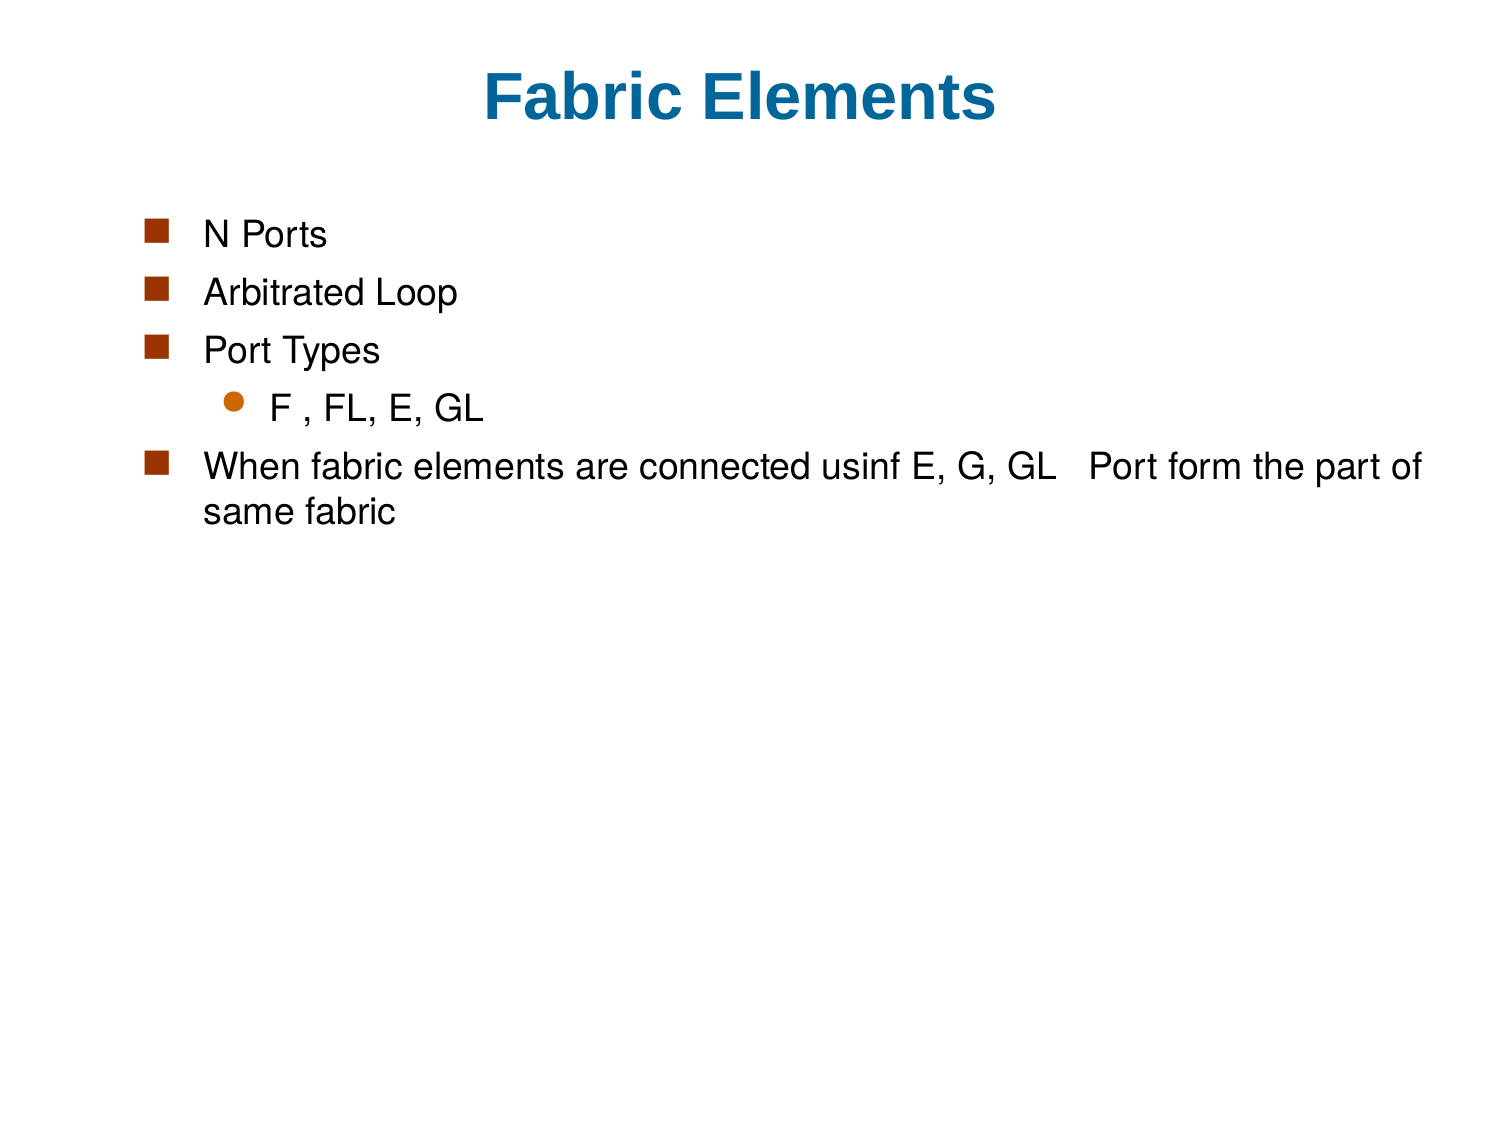

# Fabric Elements
N Ports
Arbitrated Loop
Port Types
F , FL, E, GL
When fabric elements are connected usinf E, G, GL   Port form the part of same fabric